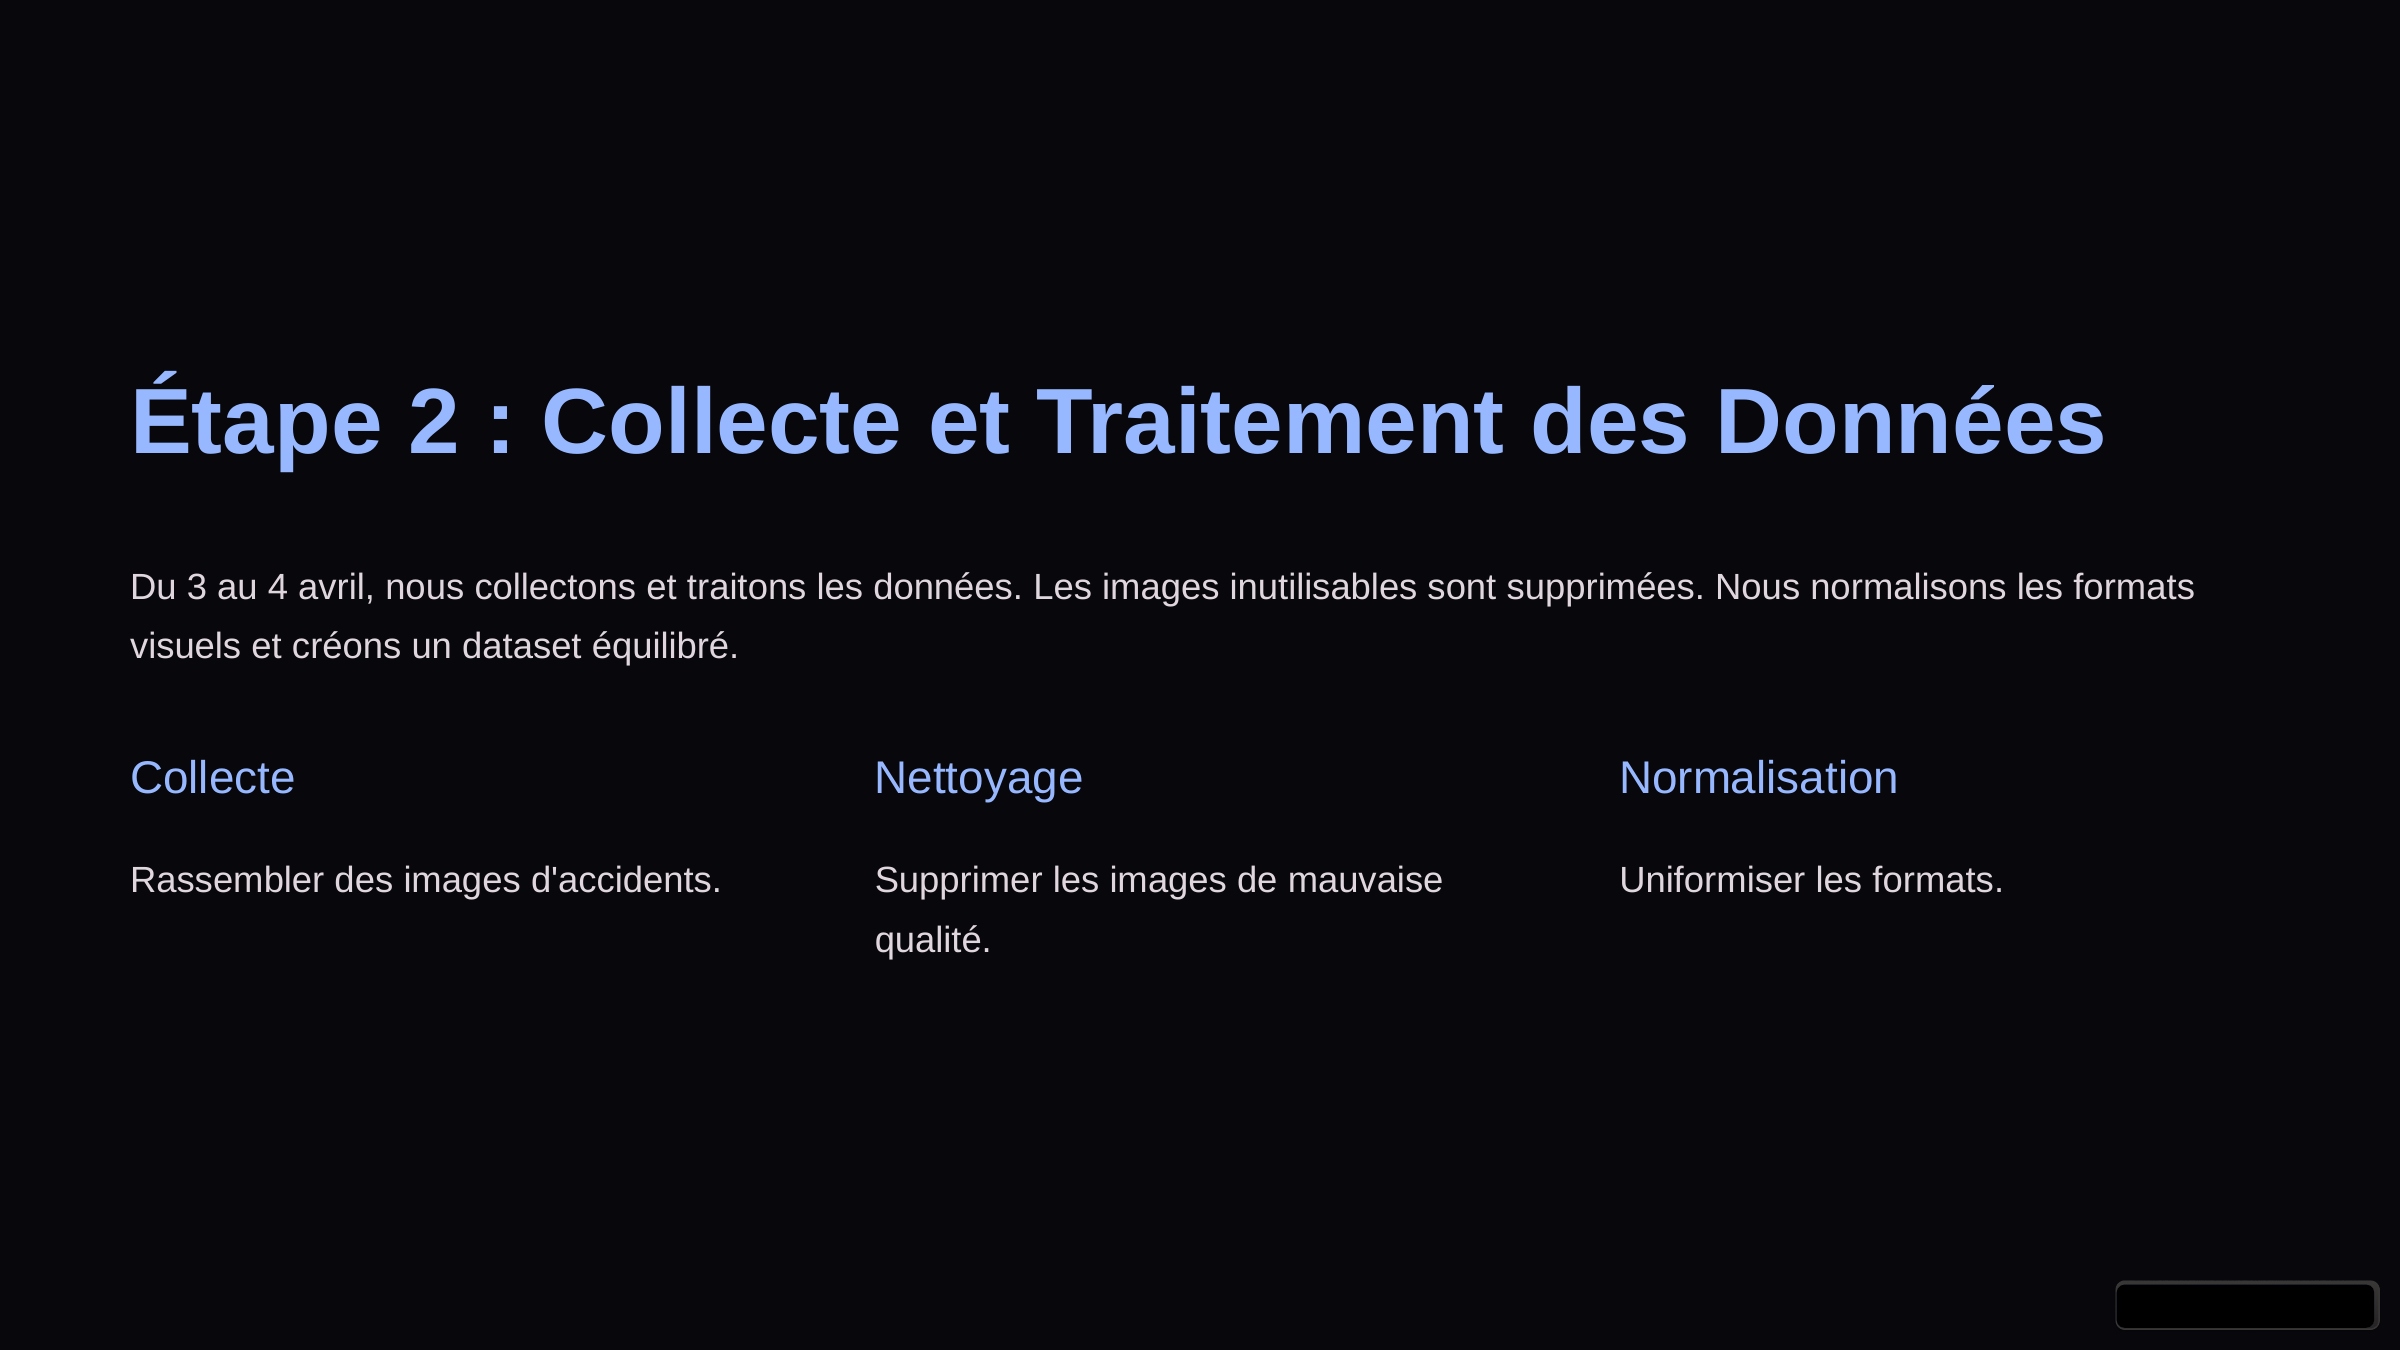

Étape 2 : Collecte et Traitement des Données
Du 3 au 4 avril, nous collectons et traitons les données. Les images inutilisables sont supprimées. Nous normalisons les formats visuels et créons un dataset équilibré.
Collecte
Nettoyage
Normalisation
Rassembler des images d'accidents.
Supprimer les images de mauvaise qualité.
Uniformiser les formats.